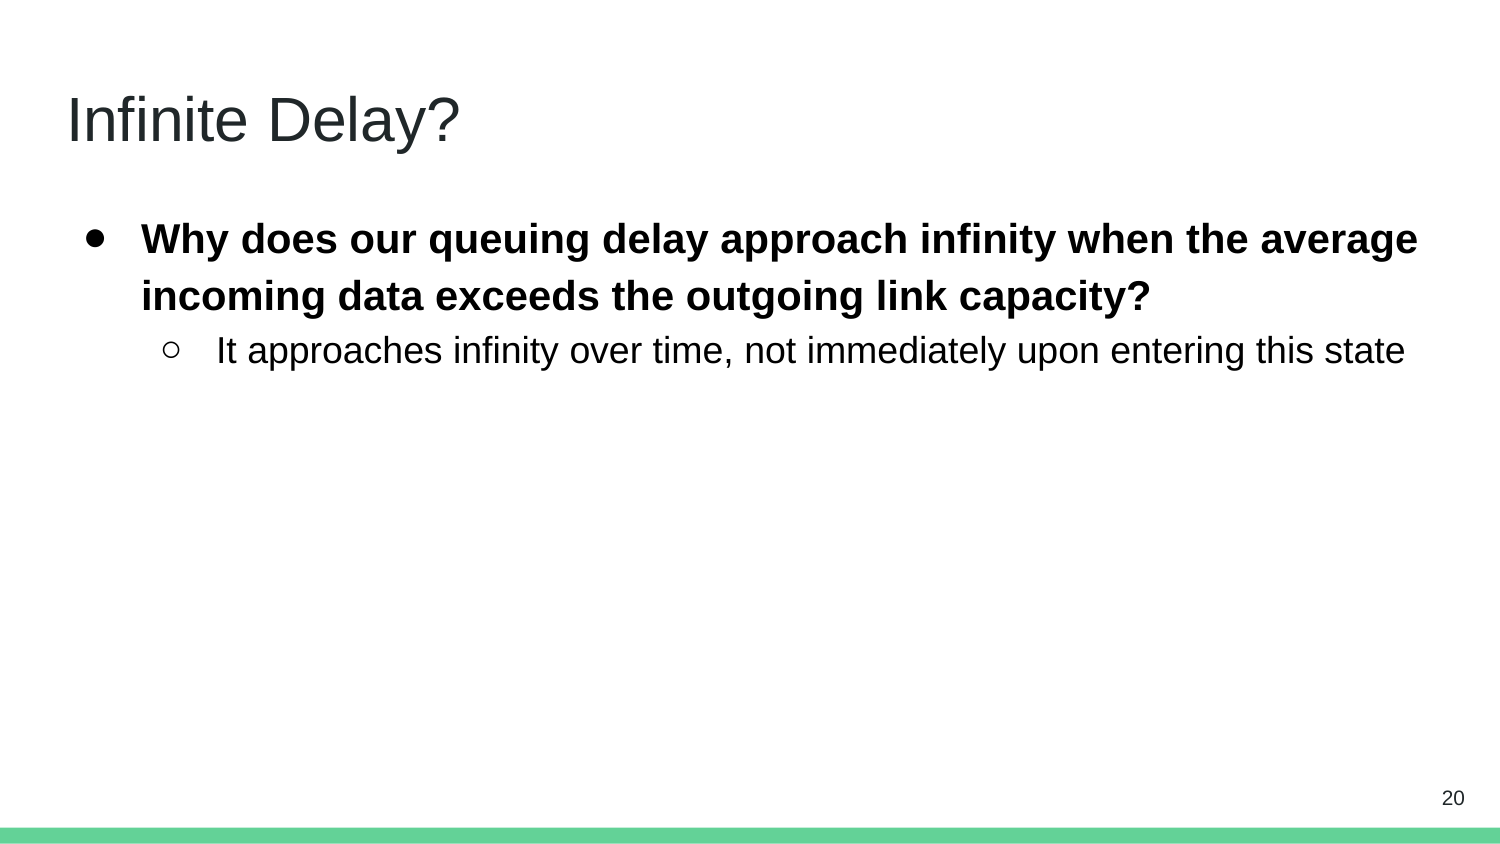

# Infinite Delay?
Why does our queuing delay approach infinity when the average incoming data exceeds the outgoing link capacity?
It approaches infinity over time, not immediately upon entering this state
20